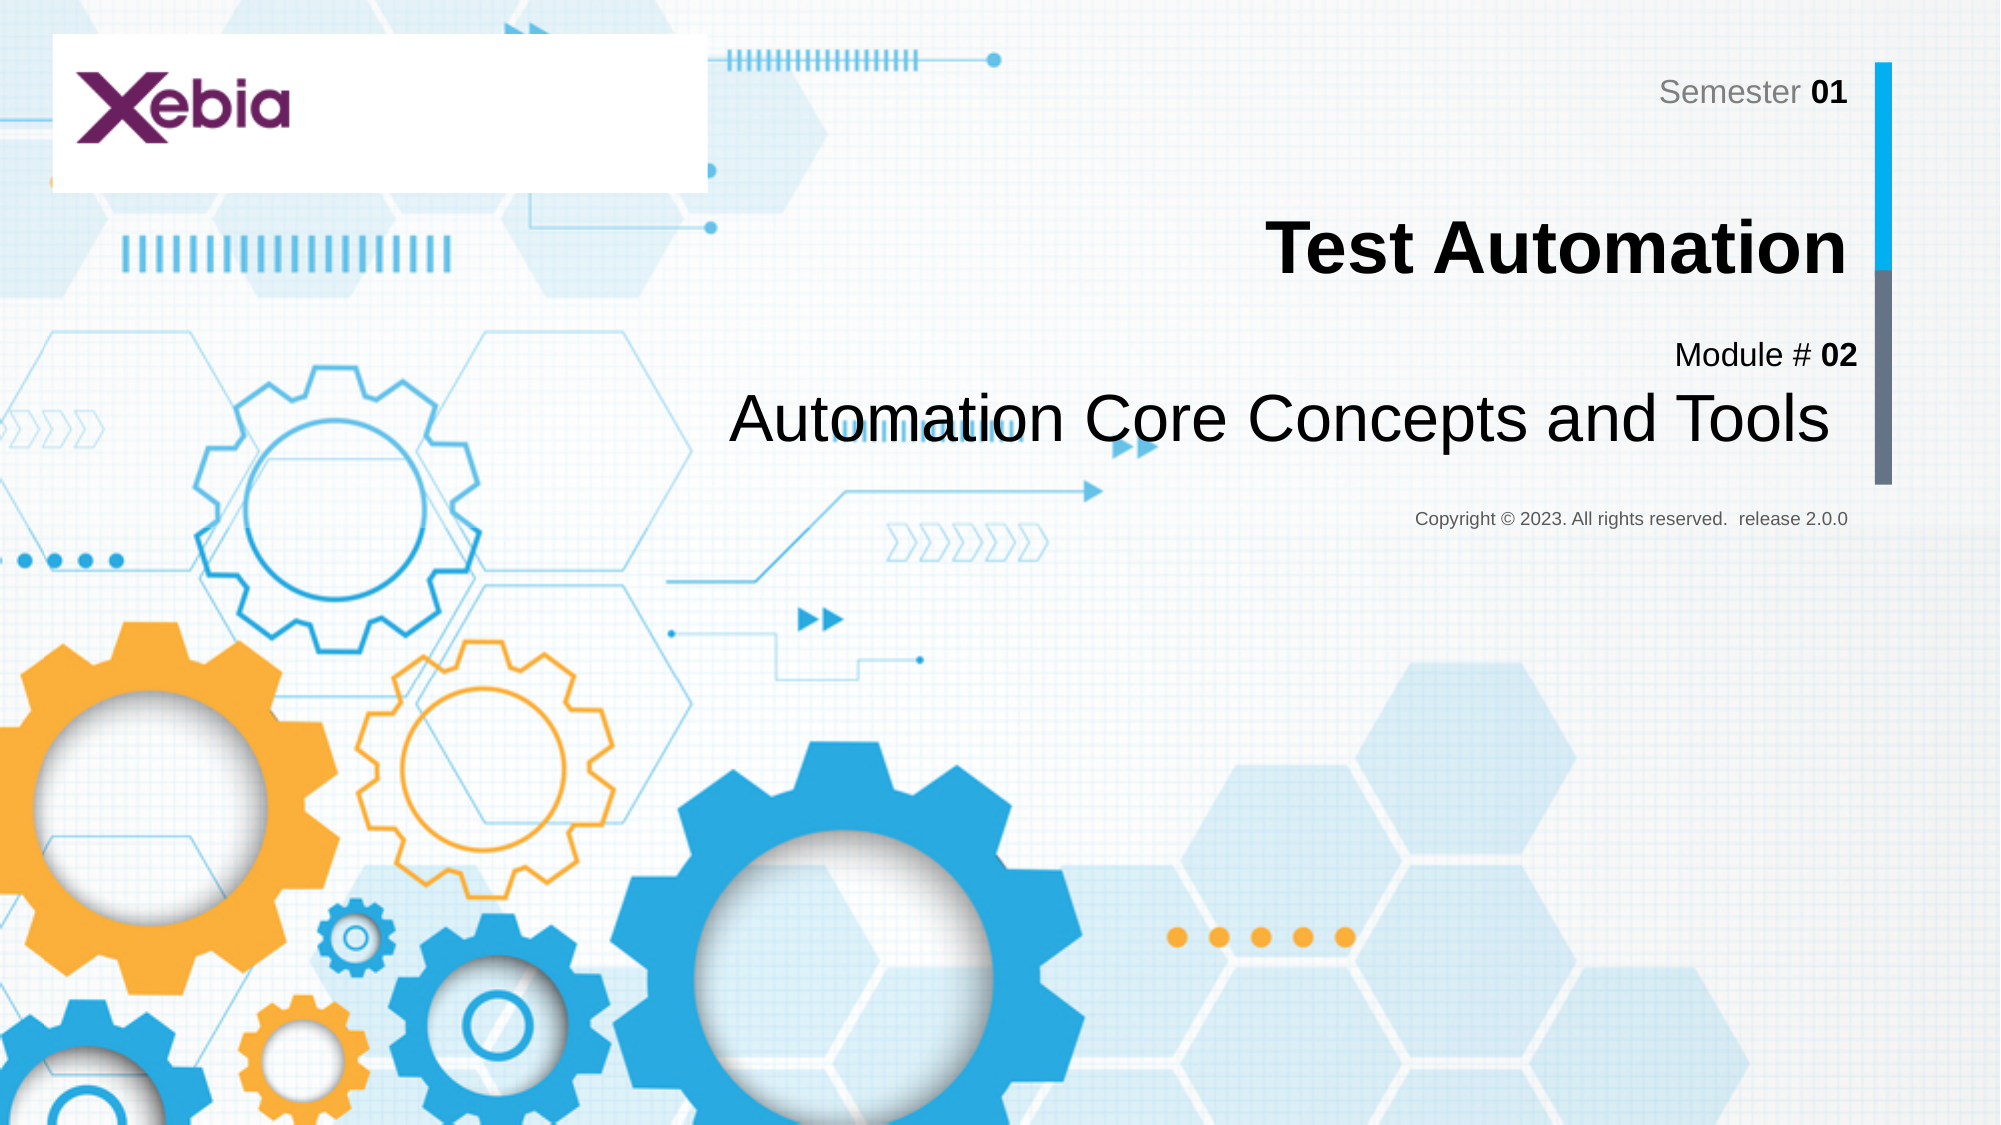

Test Automation
Automation Core Concepts and Tools